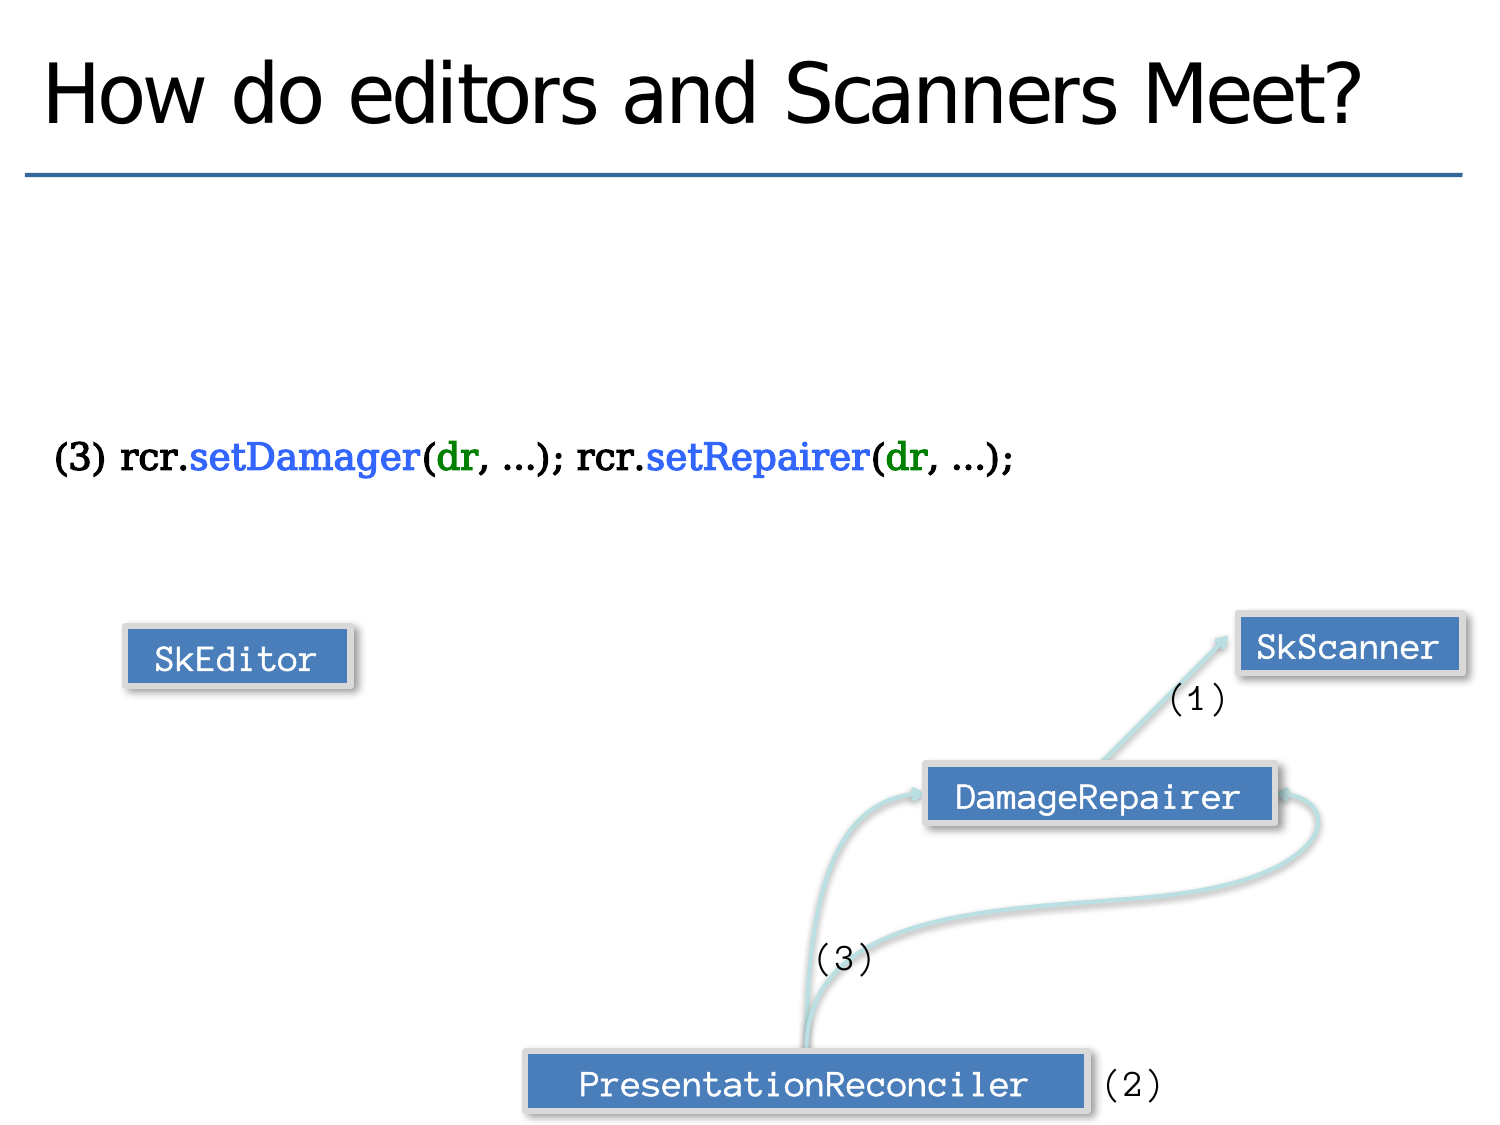

# How do editors and Scanners Meet?
 DefaultDamagerRepairer dr =new DefaultDamagerRepairer(new SkScanner());
 PresentationReconciler rcr = new PresentationReconciler();
 rcr.setDamager(dr, …); rcr.setRepairer(dr, …);

SkScanner
SkEditor
(1)
DamageRepairer
(3)
PresentationReconciler
(2)